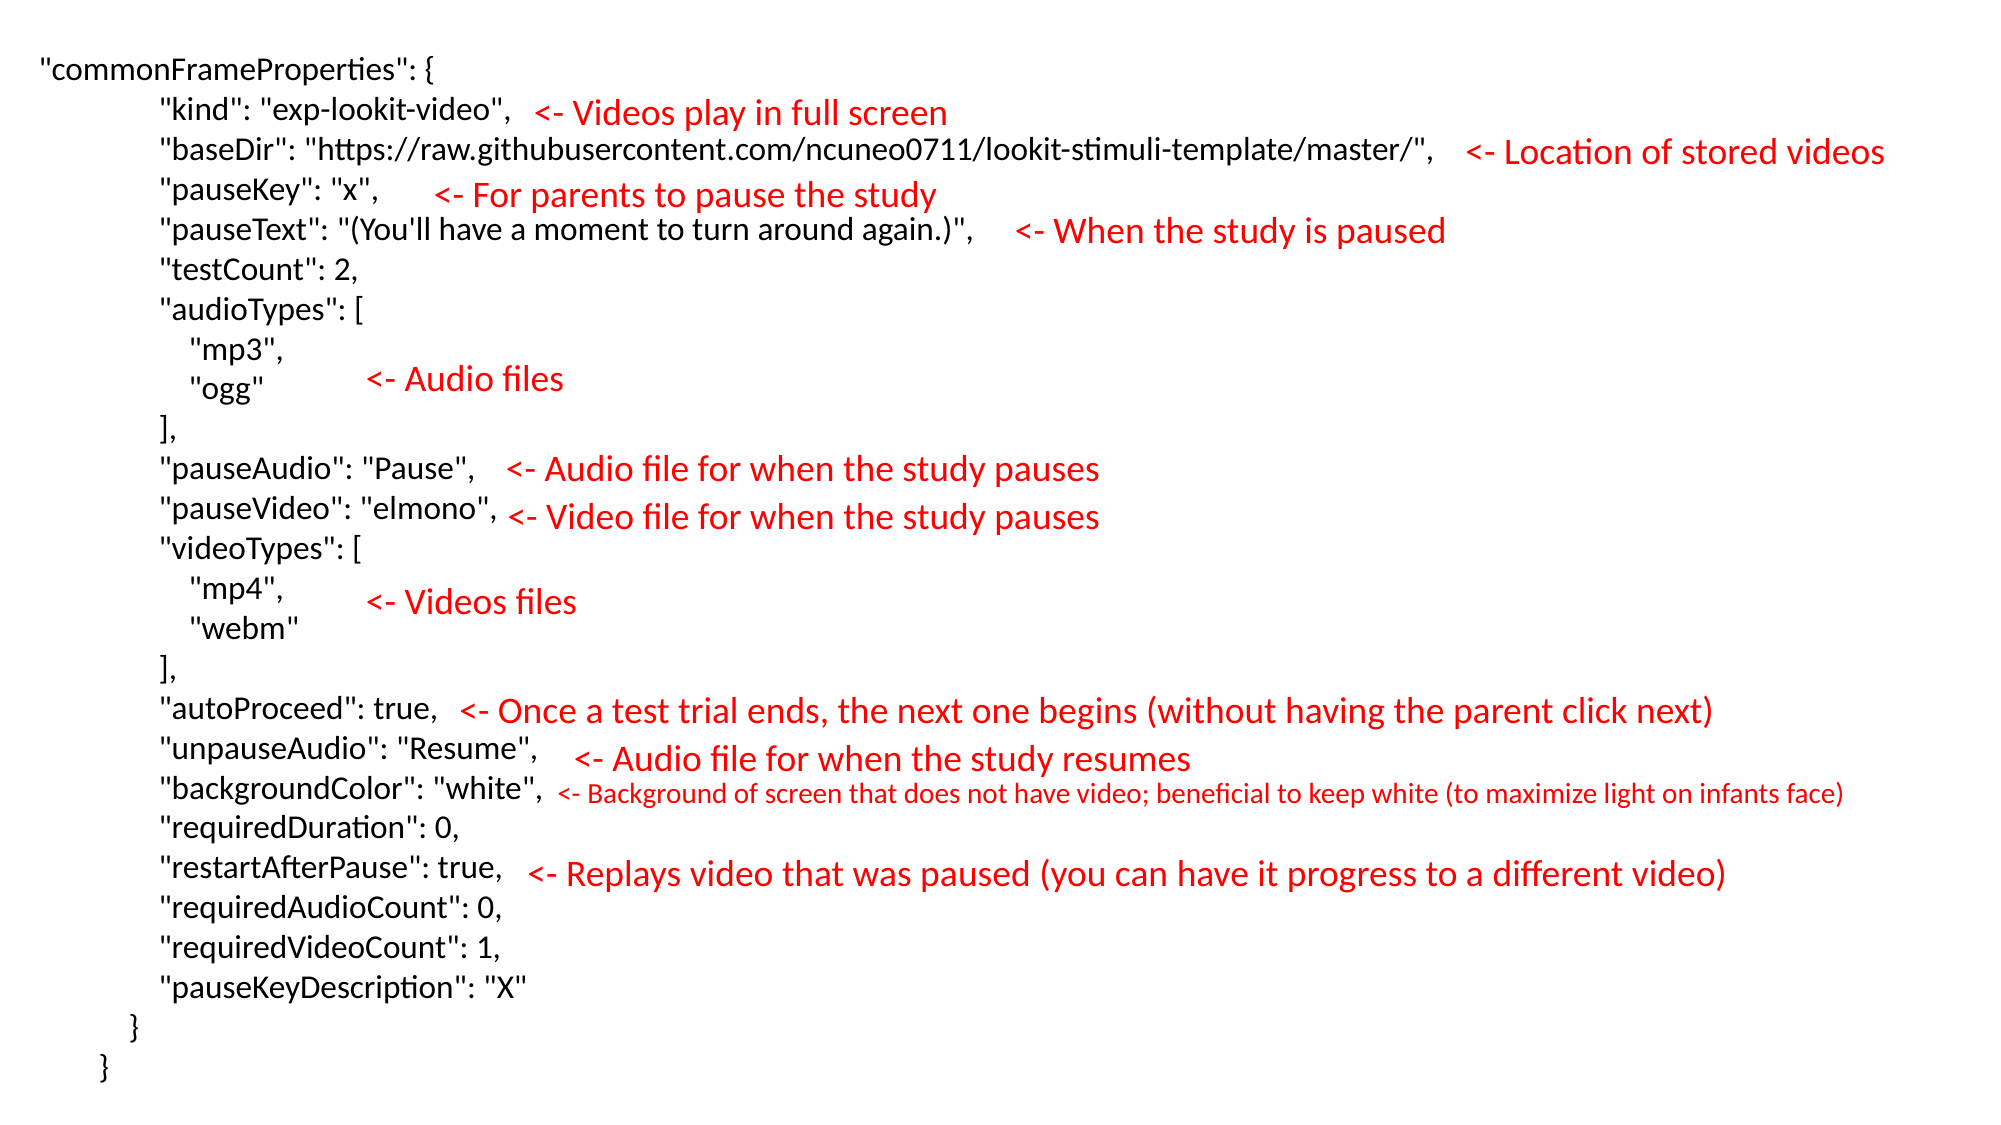

"commonFrameProperties": {
                "kind": "exp-lookit-video",
                "baseDir": "https://raw.githubusercontent.com/ncuneo0711/lookit-stimuli-template/master/",
                "pauseKey": "x",
                "pauseText": "(You'll have a moment to turn around again.)",
                "testCount": 2,
                "audioTypes": [
                    "mp3",
                    "ogg"
                ],
                "pauseAudio": "Pause",
                "pauseVideo": "elmono",
                "videoTypes": [
                    "mp4",
                    "webm"
                ],
                "autoProceed": true,
                "unpauseAudio": "Resume",
                "backgroundColor": "white",
                "requiredDuration": 0,
                "restartAfterPause": true,
                "requiredAudioCount": 0,
                "requiredVideoCount": 1,
                "pauseKeyDescription": "X"
            }
        }
<- Videos play in full screen
<- Location of stored videos
<- For parents to pause the study
<- When the study is paused
<- Audio files
<- Audio file for when the study pauses
<- Video file for when the study pauses
<- Videos files
<- Once a test trial ends, the next one begins (without having the parent click next)
<- Audio file for when the study resumes
<- Background of screen that does not have video; beneficial to keep white (to maximize light on infants face)
<- Replays video that was paused (you can have it progress to a different video)